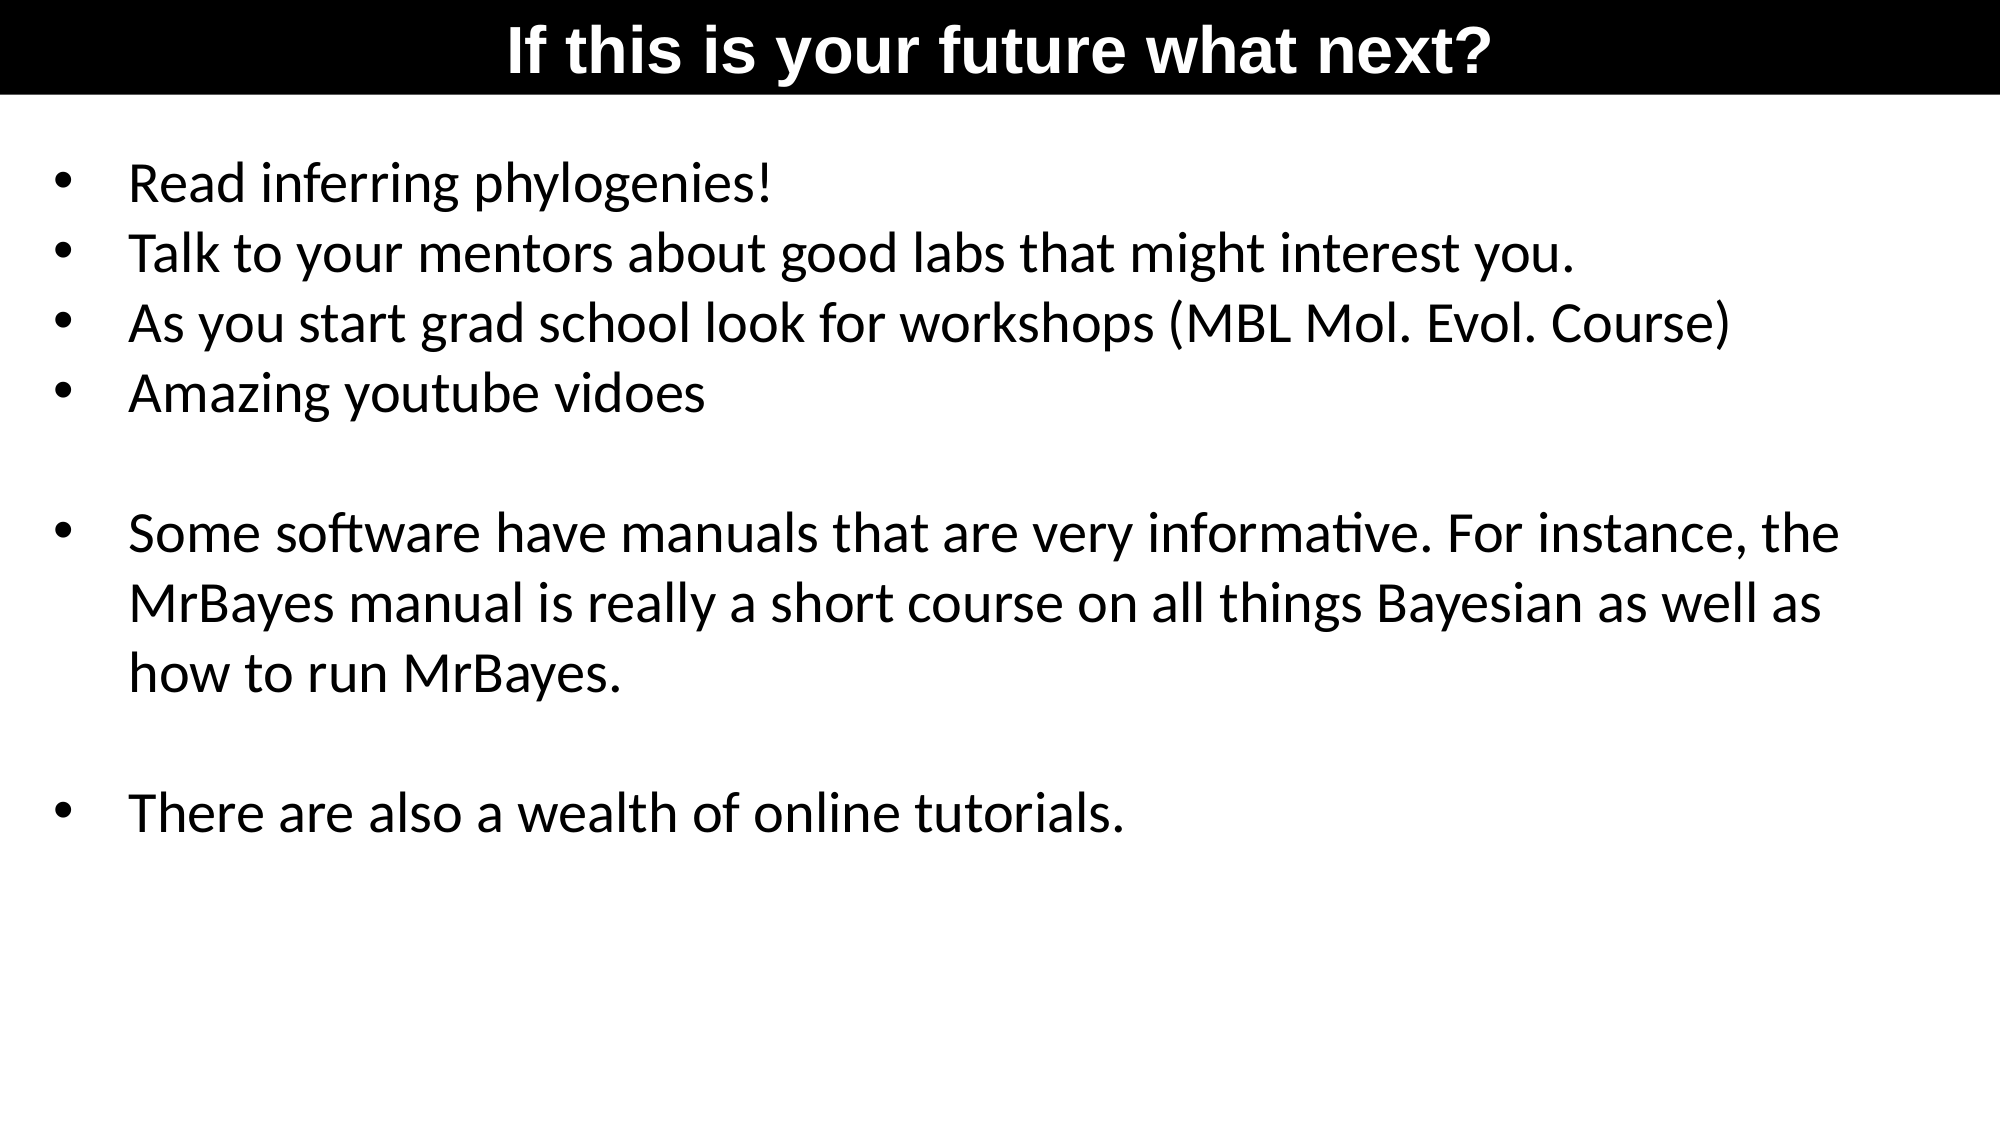

If this is your future what next?
Read inferring phylogenies!
Talk to your mentors about good labs that might interest you.
As you start grad school look for workshops (MBL Mol. Evol. Course)
Amazing youtube vidoes

Some software have manuals that are very informative. For instance, the MrBayes manual is really a short course on all things Bayesian as well as how to run MrBayes.

There are also a wealth of online tutorials.